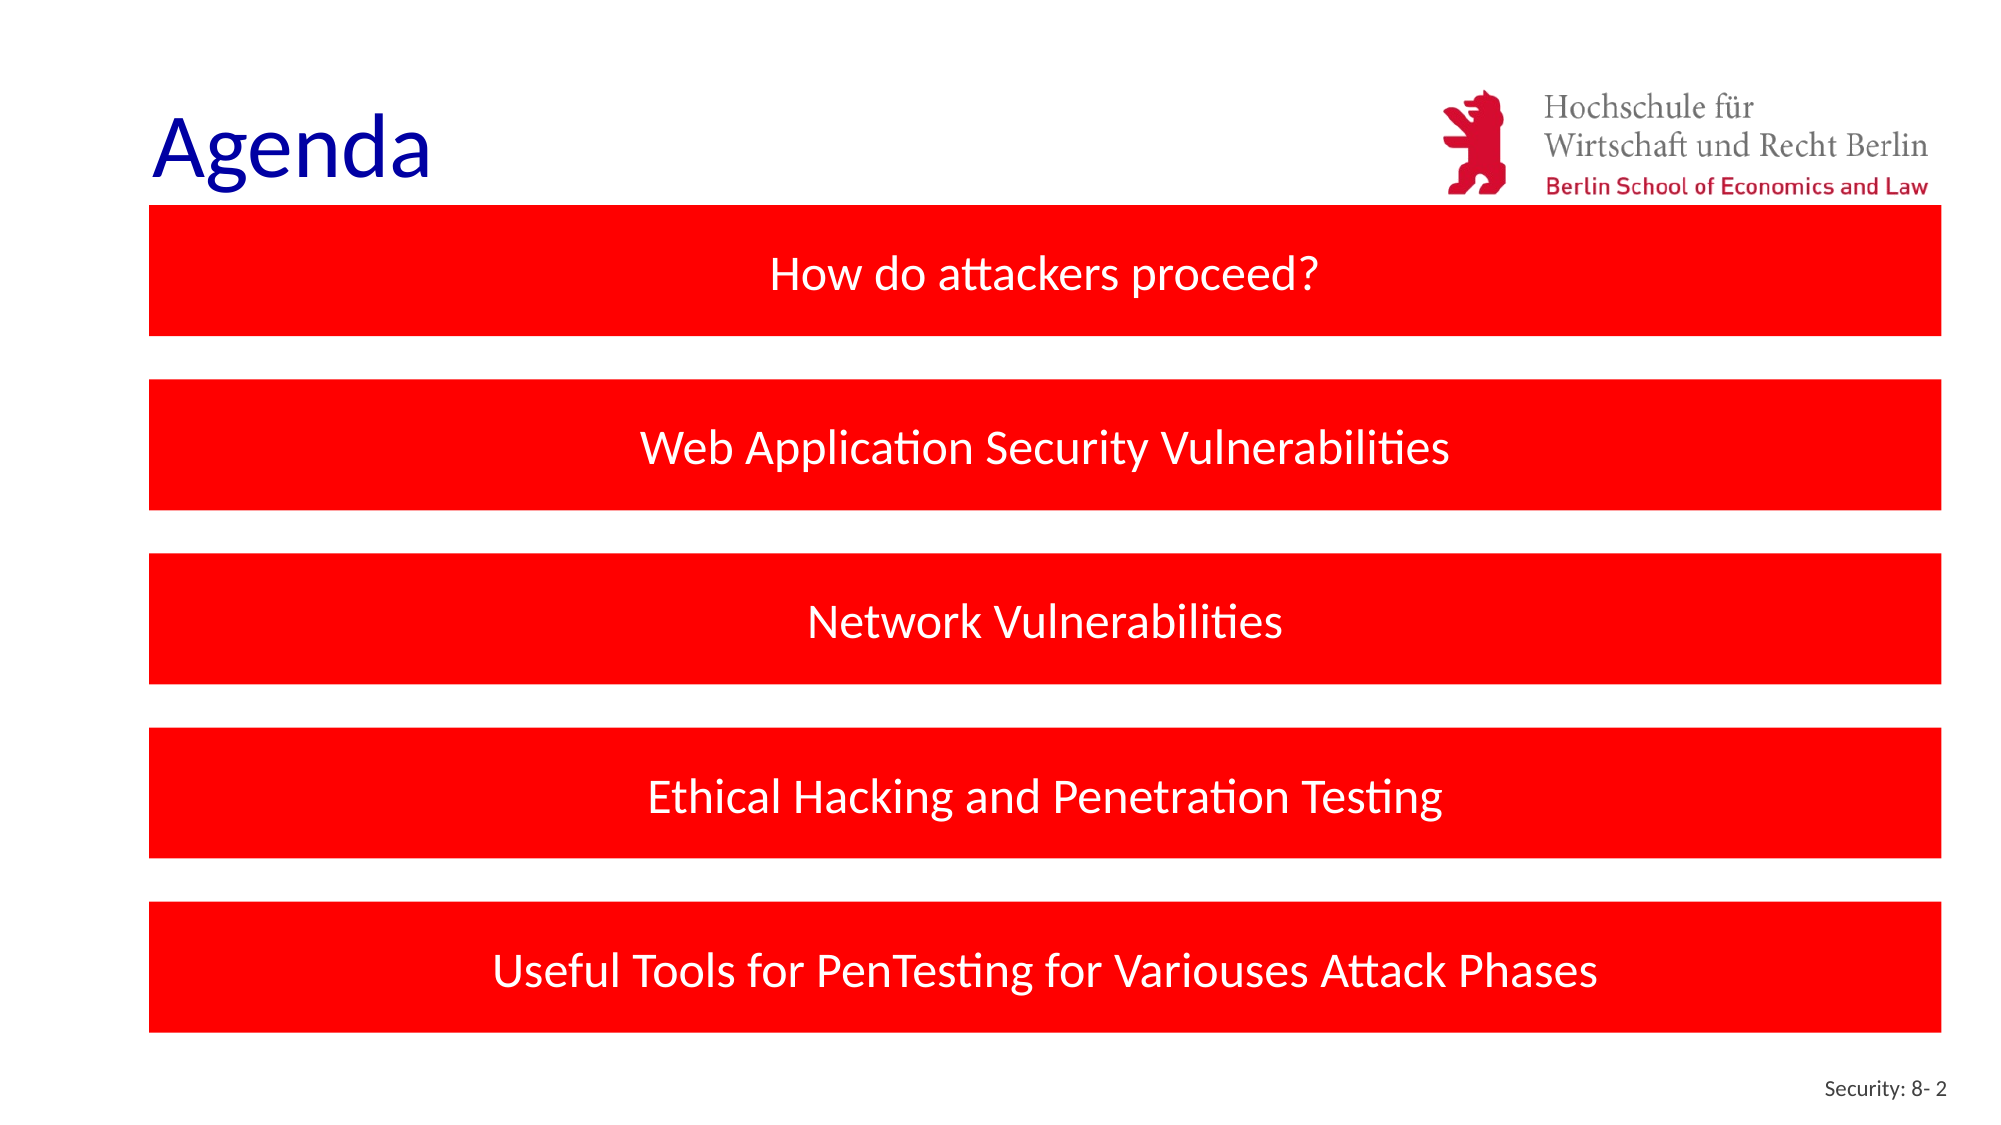

# Agenda
How do attackers proceed?
Web Application Security Vulnerabilities
Network Vulnerabilities
Ethical Hacking and Penetration Testing
Useful Tools for PenTesting for Variouses Attack Phases
Security: 8- 2